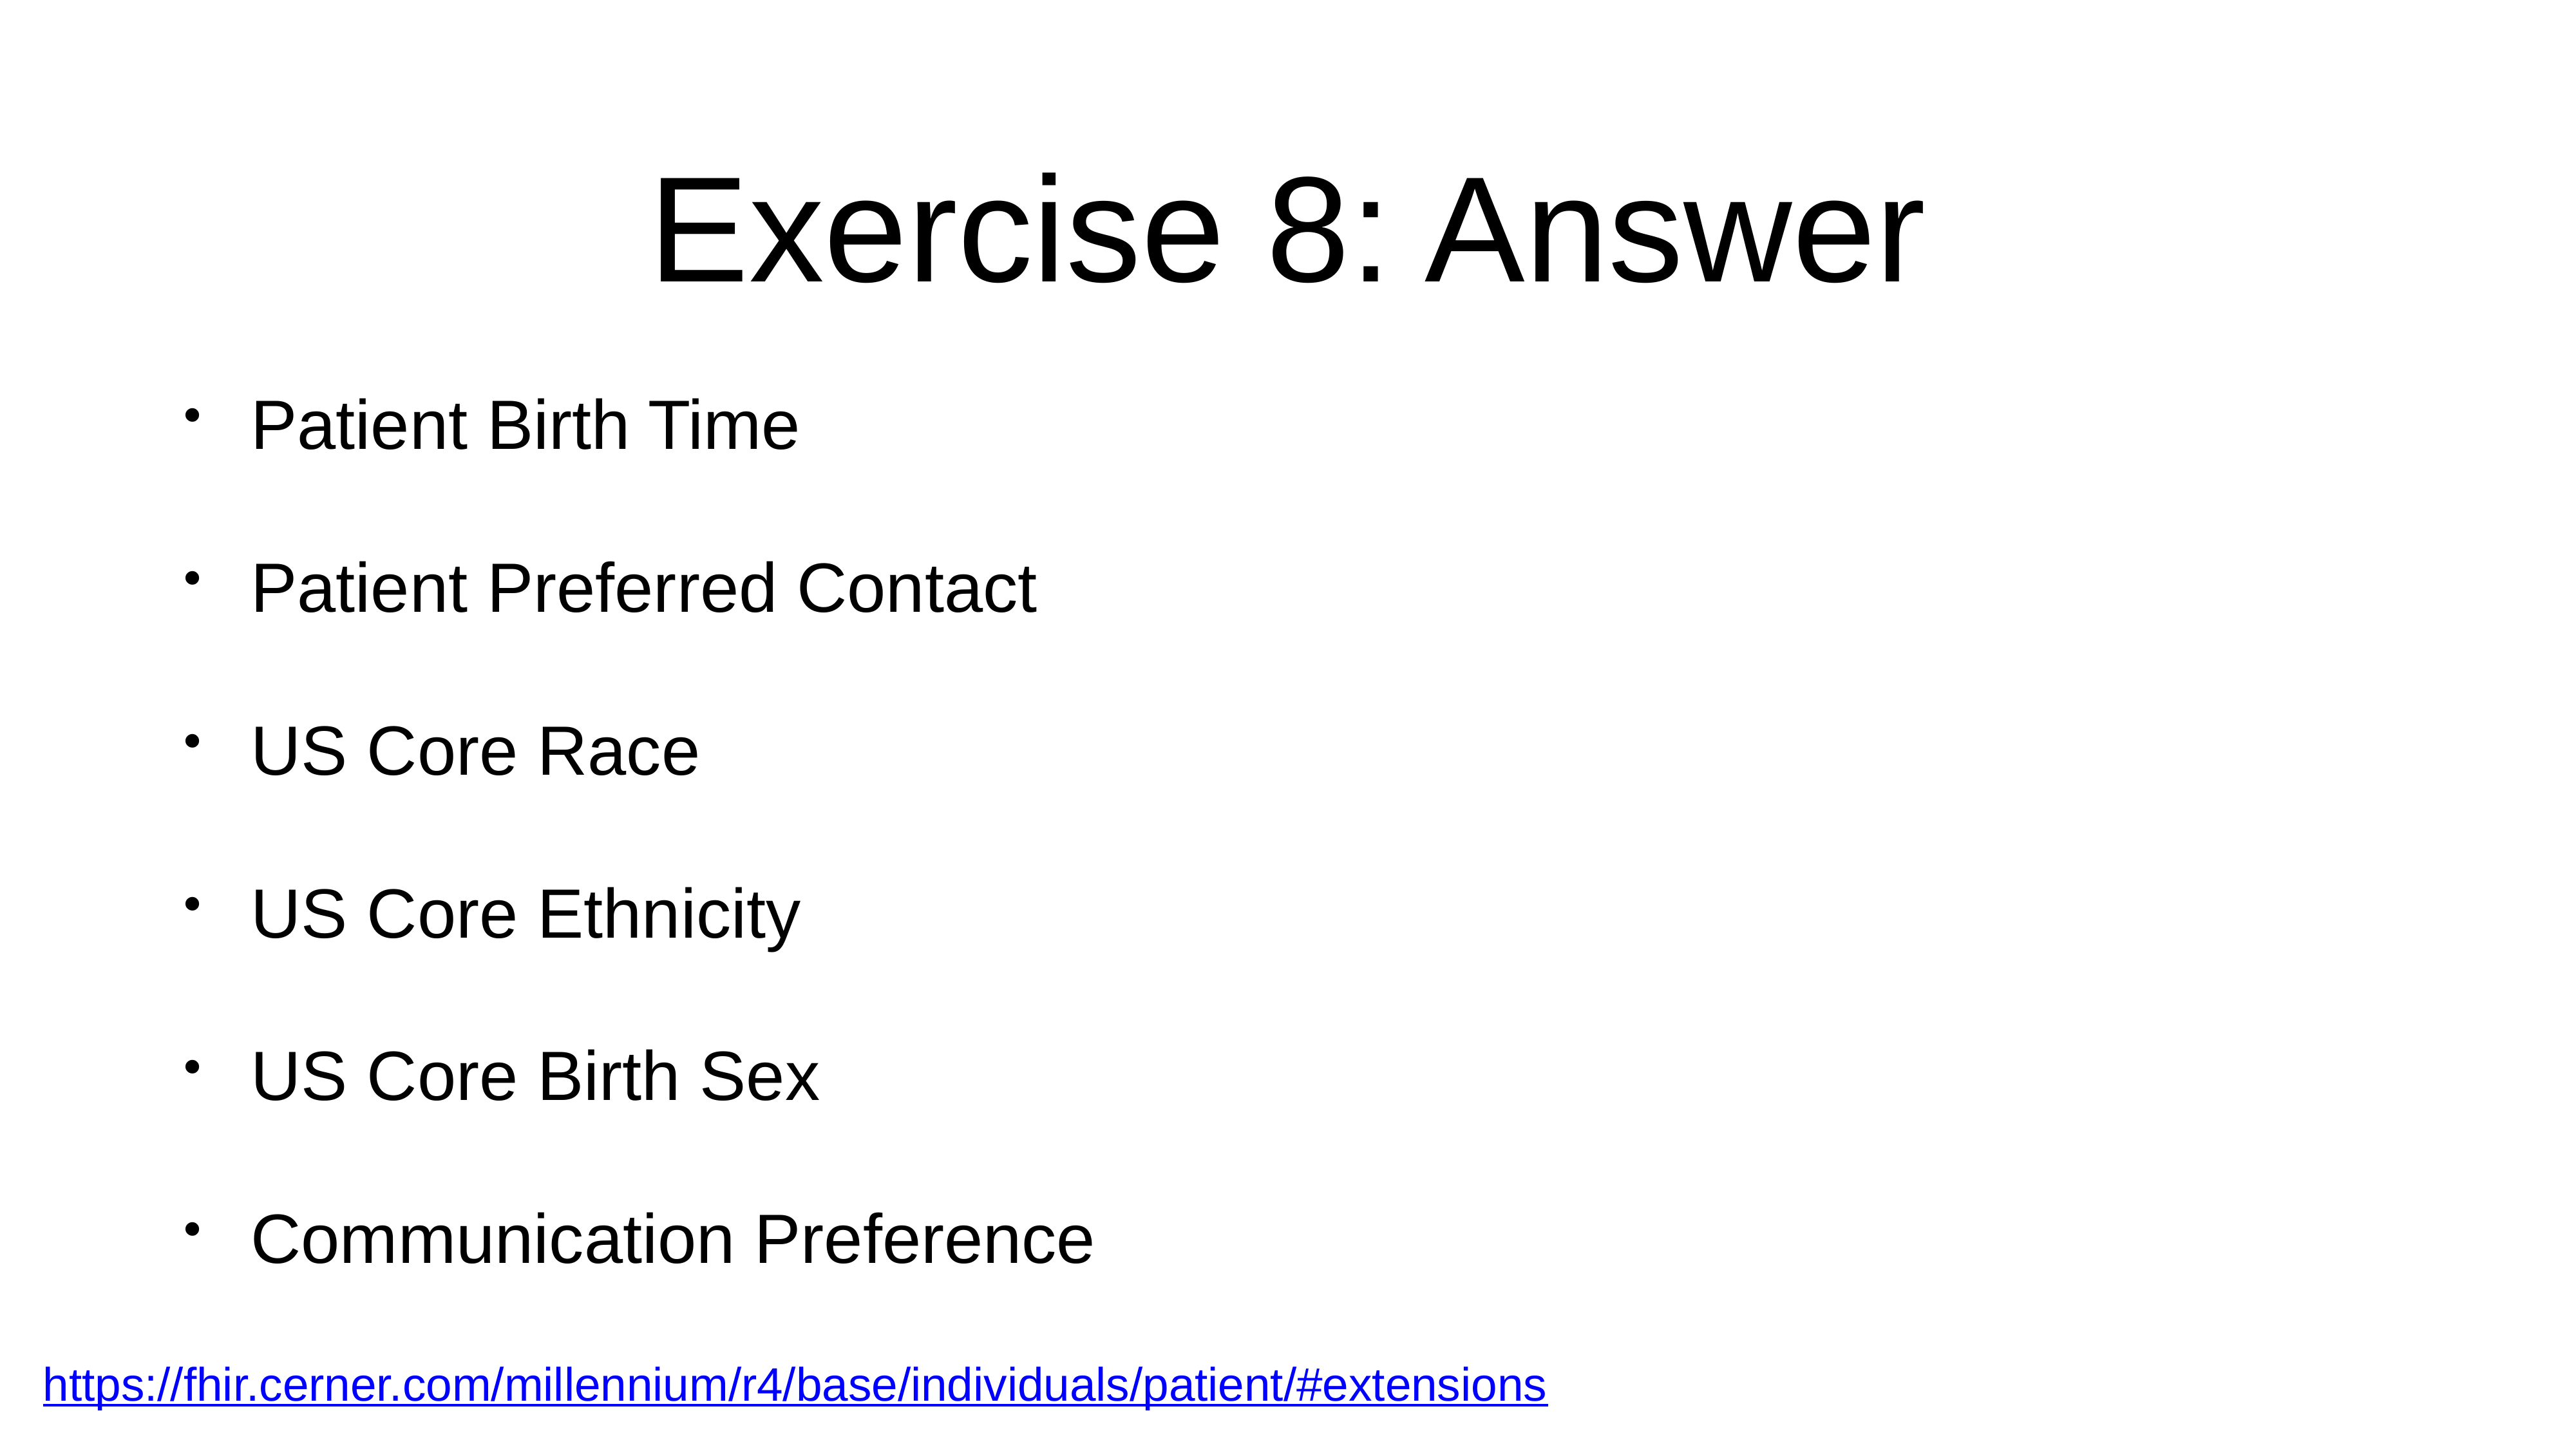

# Exercise 8: Answer
Patient Birth Time
Patient Preferred Contact
US Core Race
US Core Ethnicity
US Core Birth Sex
Communication Preference
https://fhir.cerner.com/millennium/r4/base/individuals/patient/#extensions